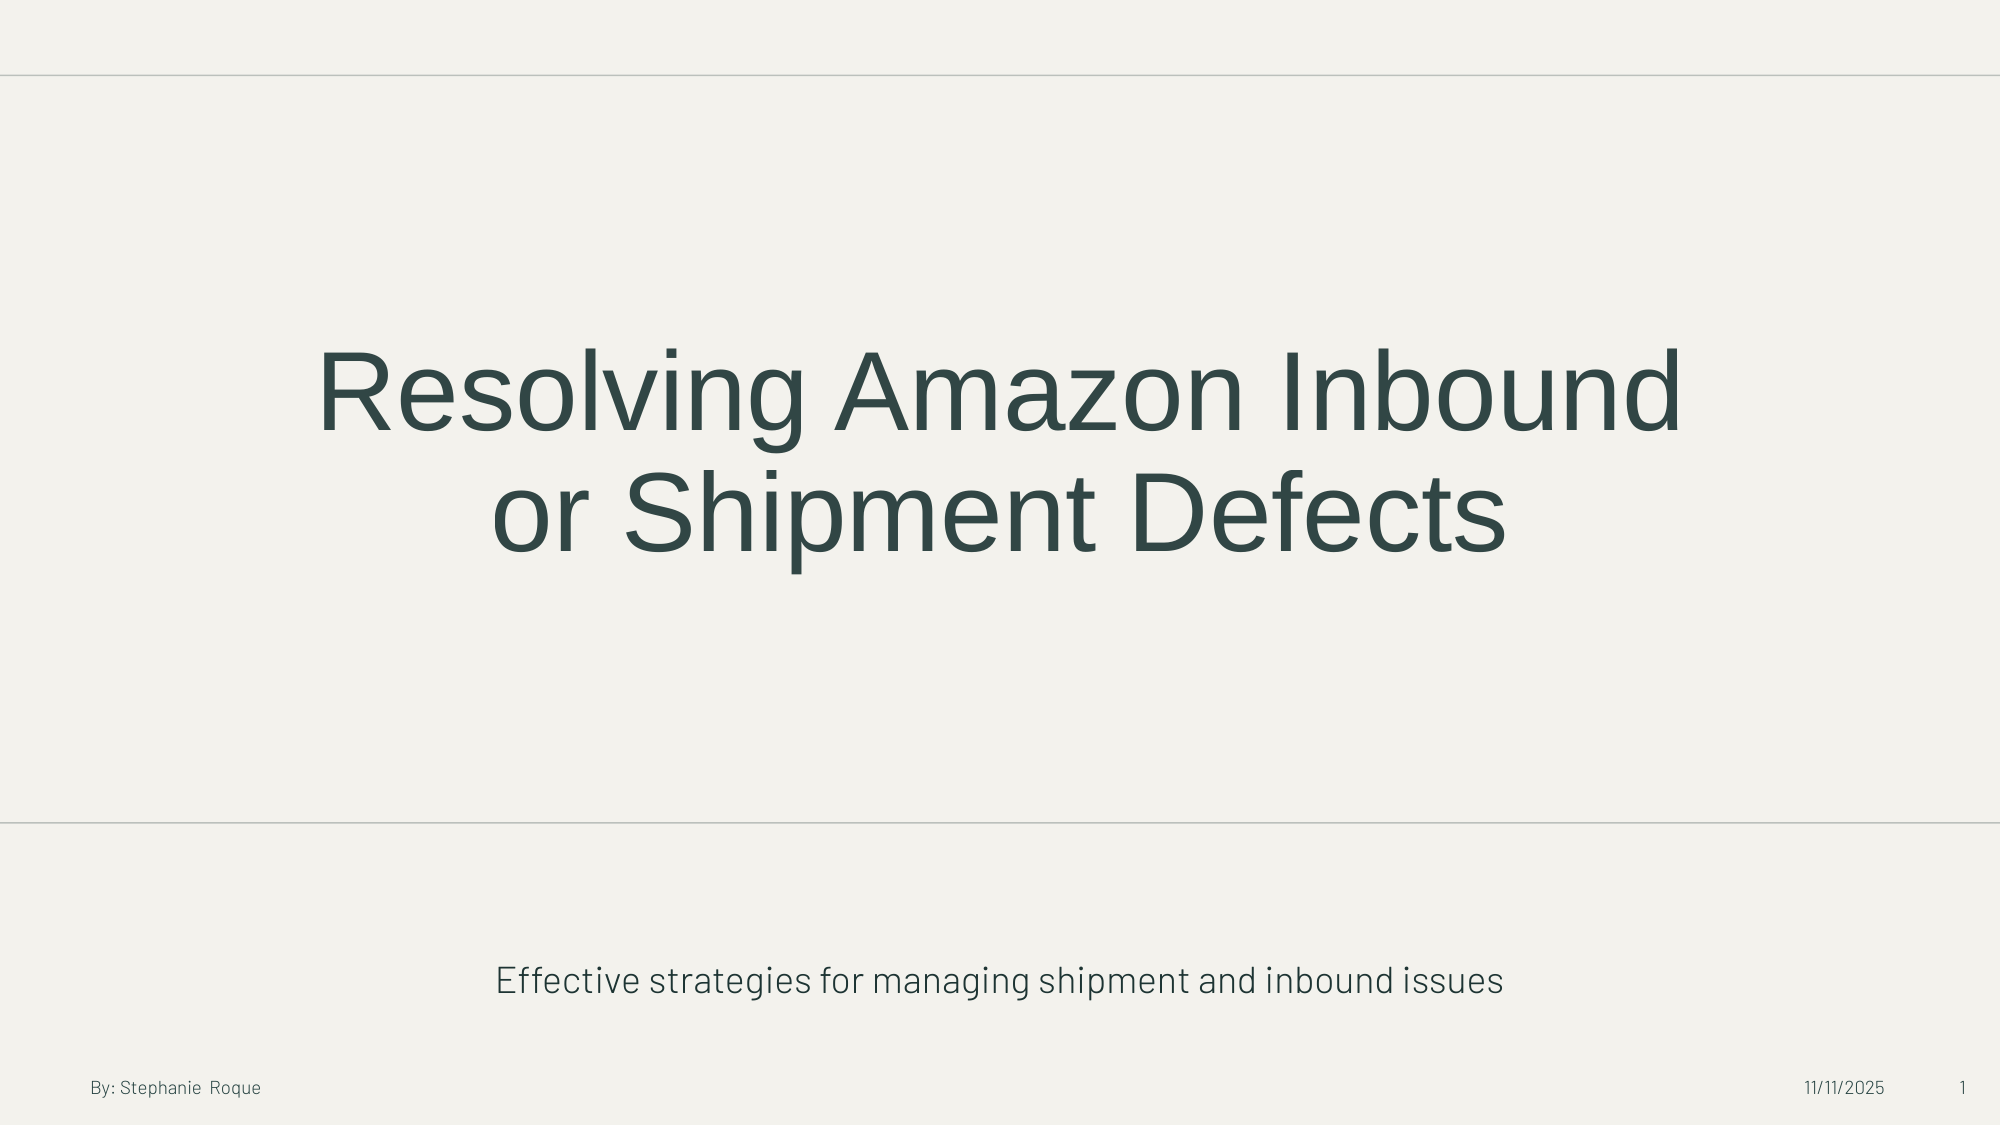

# Resolving Amazon Inbound or Shipment Defects
Effective strategies for managing shipment and inbound issues
By: Stephanie  Roque
11/11/2025
1